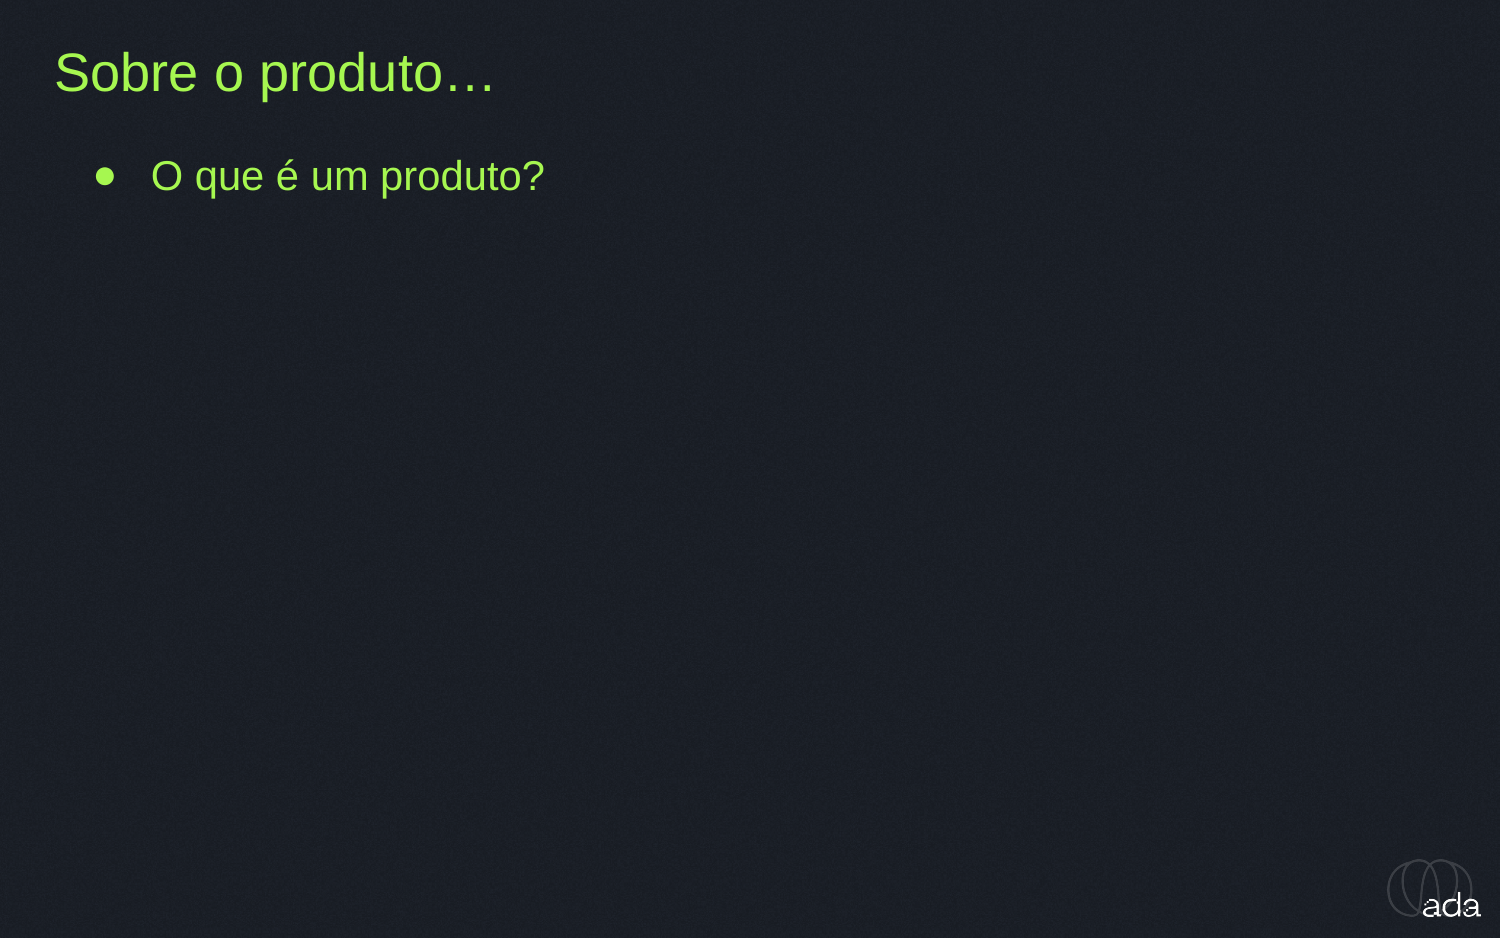

Sobre o produto…
O que é um produto?